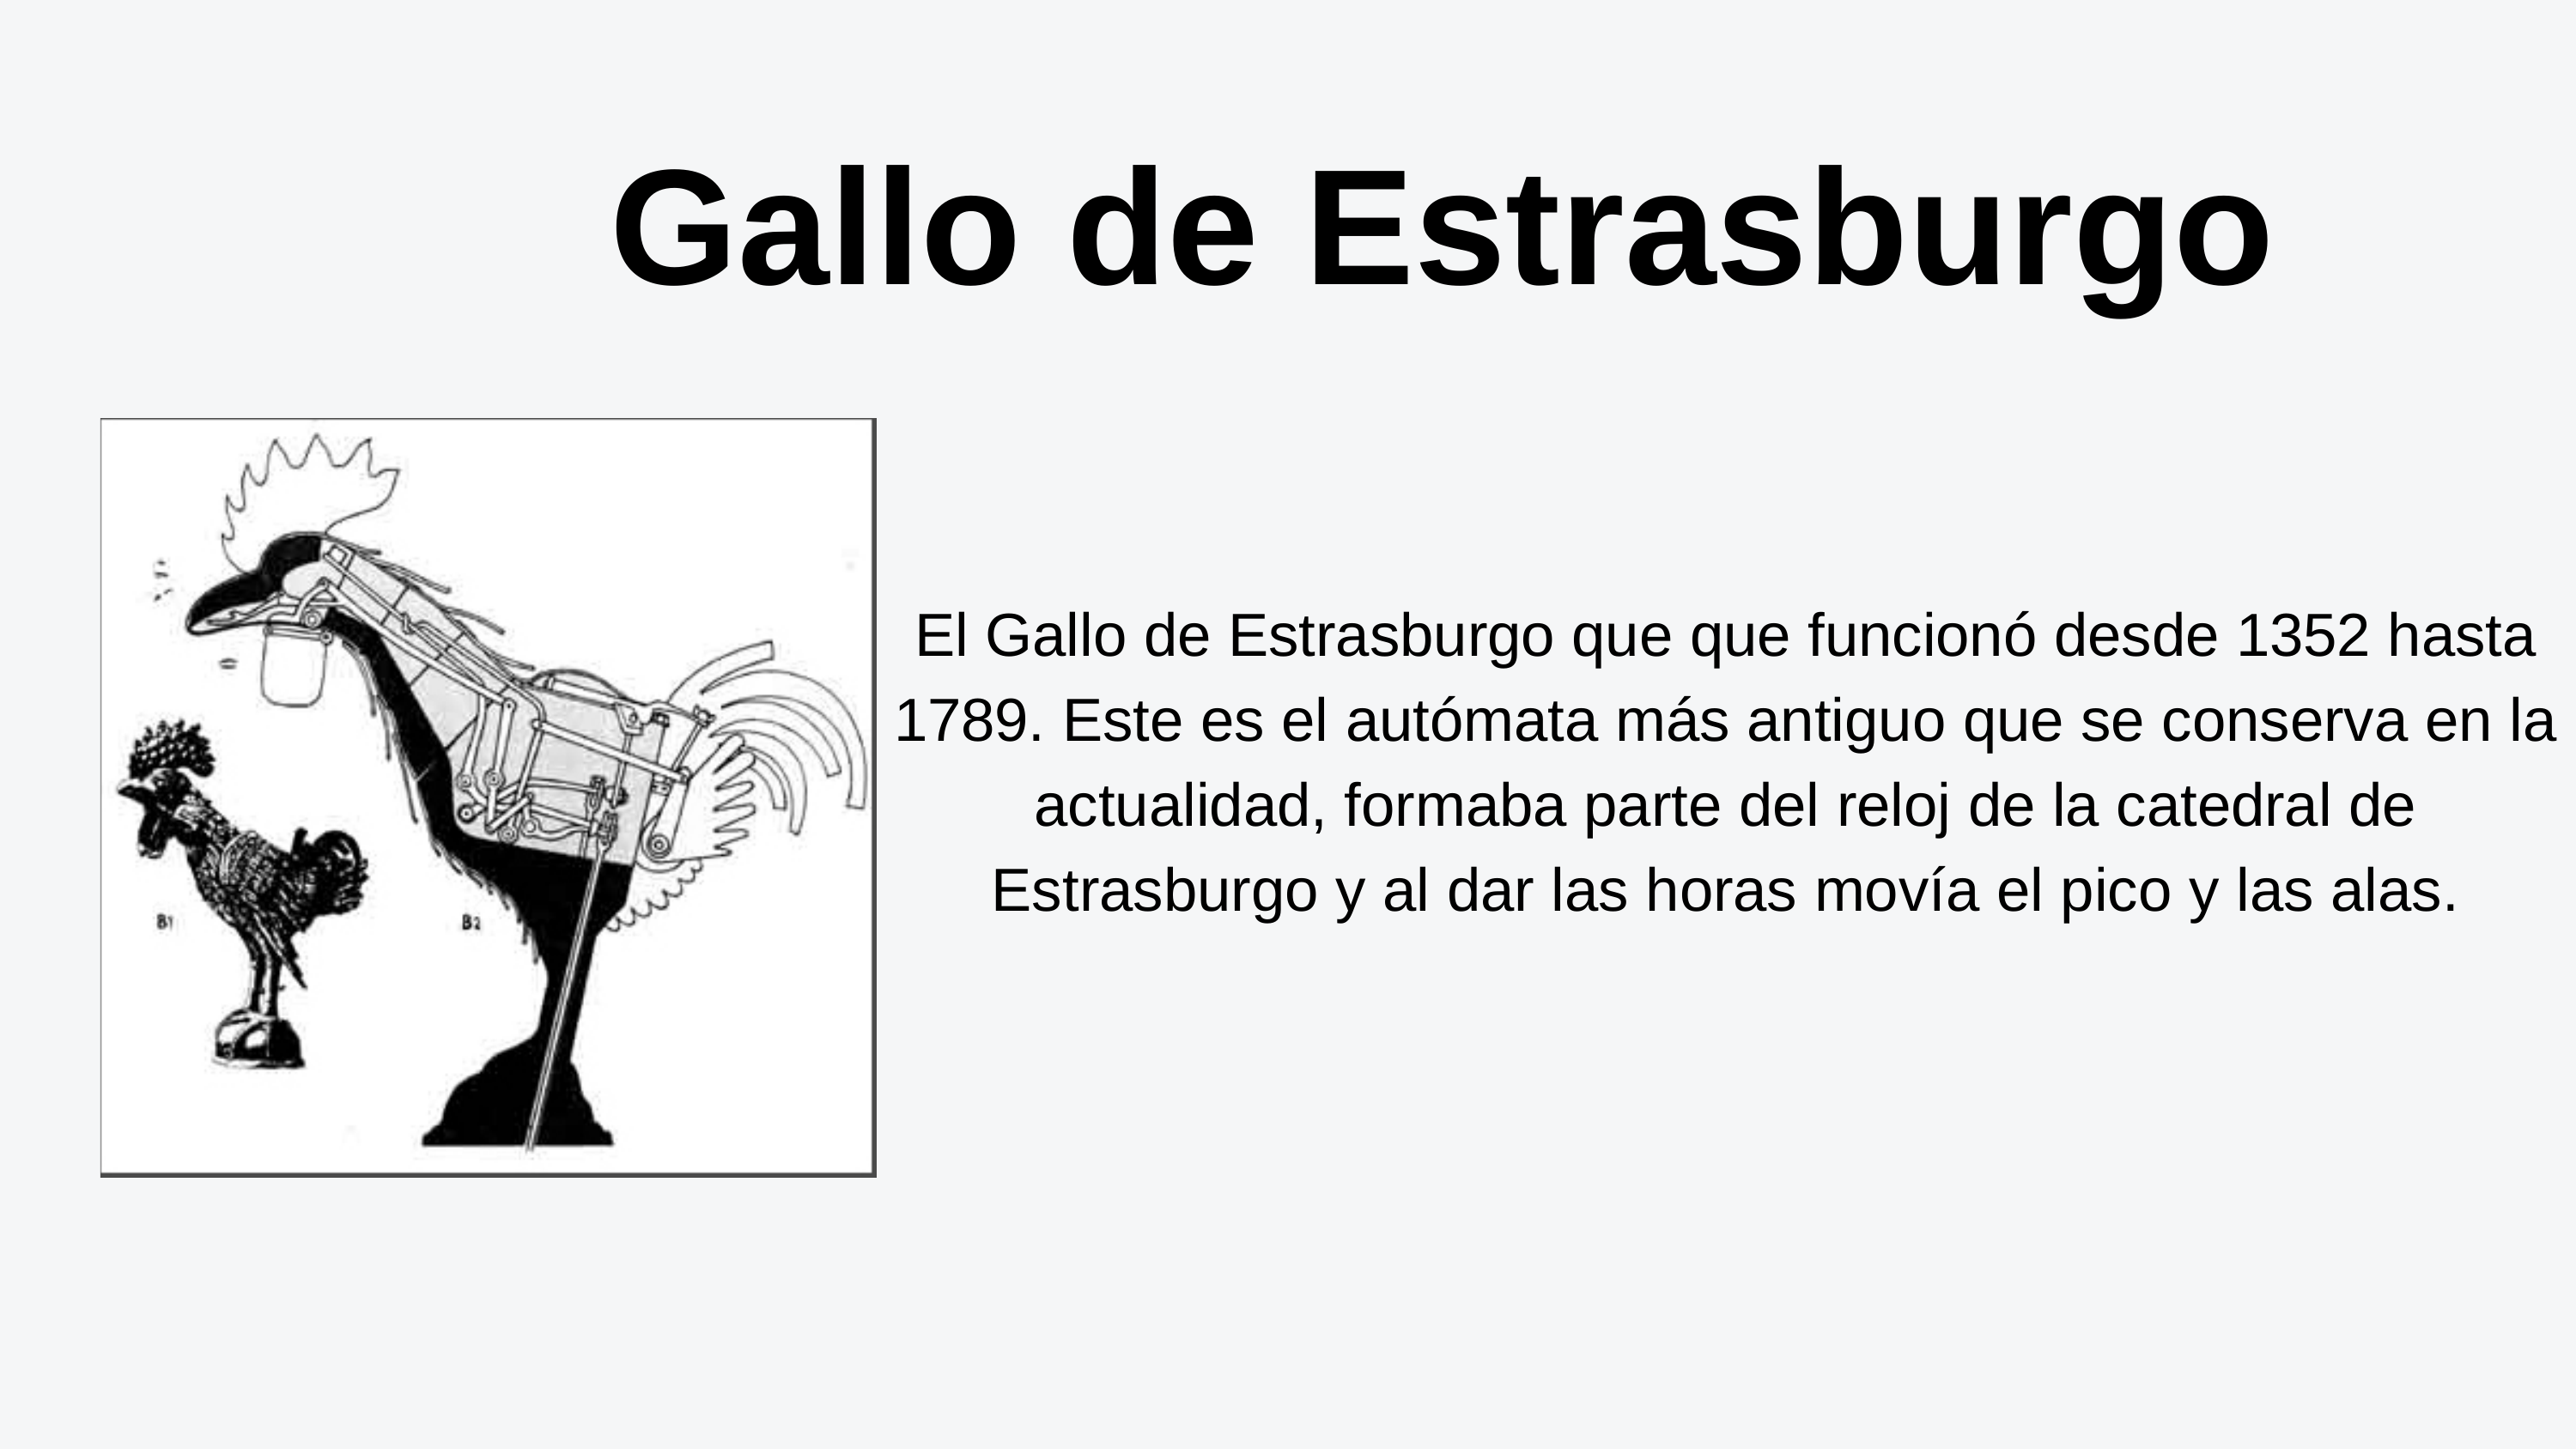

Gallo de Estrasburgo

El Gallo de Estrasburgo que que funcionó desde 1352 hasta 1789. Este es el autómata más antiguo que se conserva en la actualidad, formaba parte del reloj de la catedral de Estrasburgo y al dar las horas movía el pico y las alas.